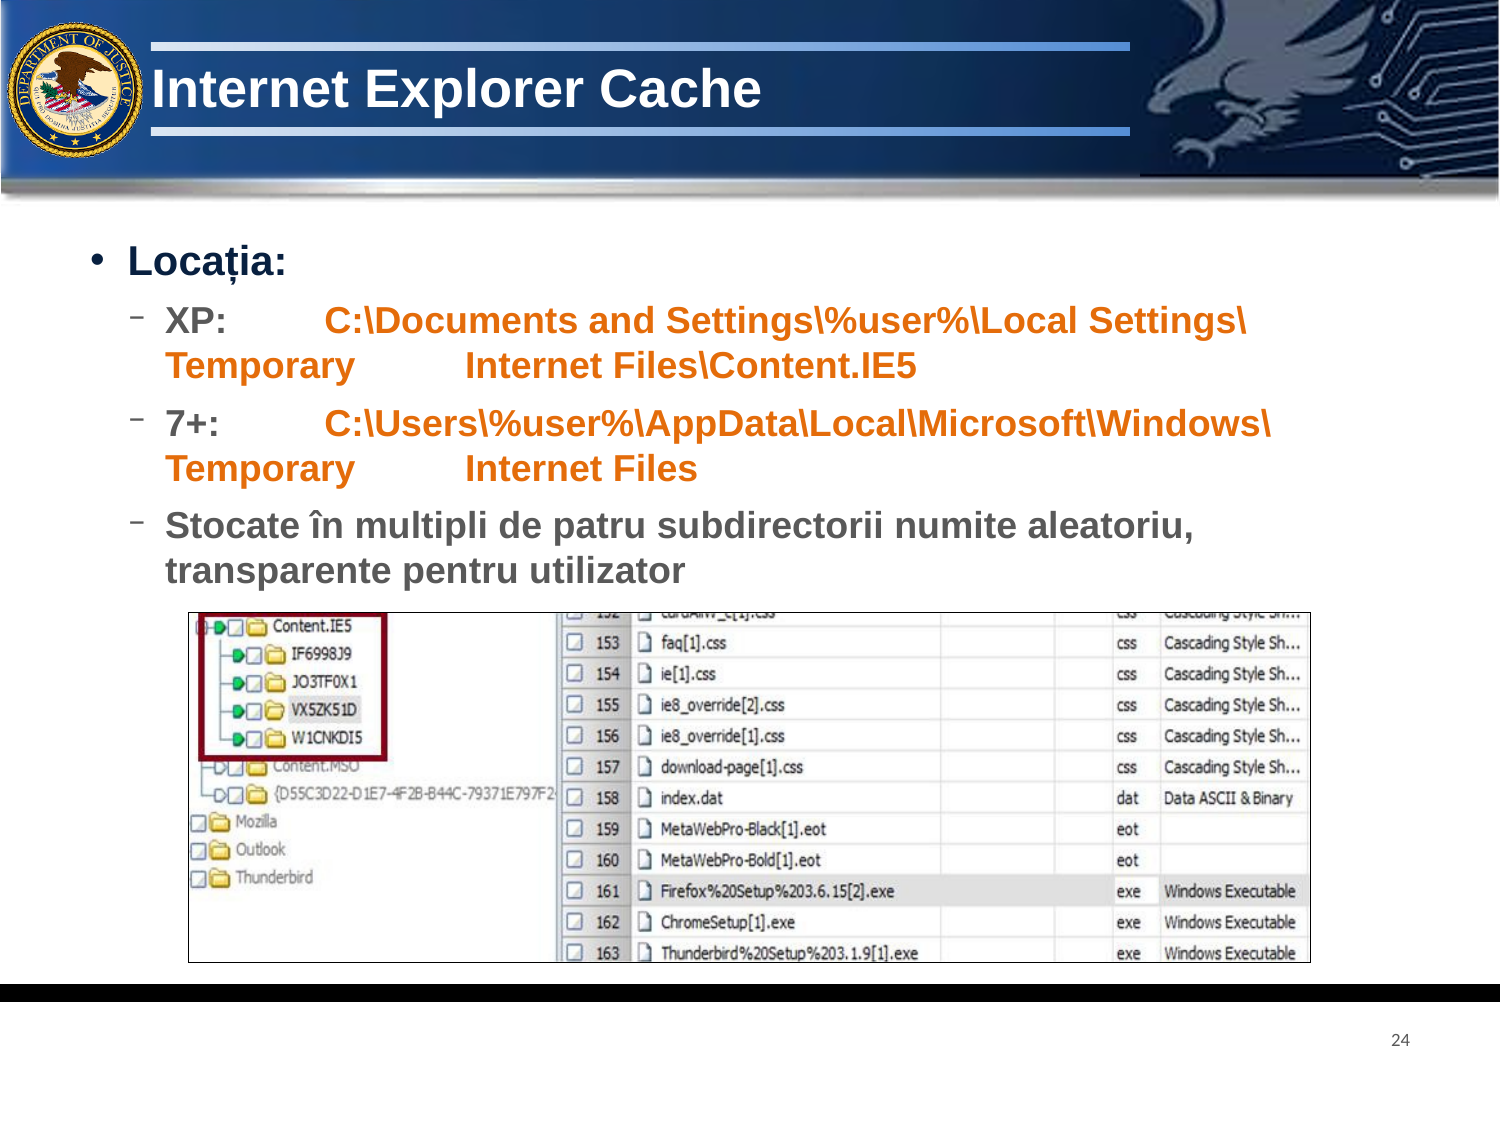

# Internet Explorer Cache
Locația:
XP:	C:\Documents and Settings\%user%\Local Settings\Temporary 	Internet Files\Content.IE5
7+:	C:\Users\%user%\AppData\Local\Microsoft\Windows\Temporary 	Internet Files
Stocate în multipli de patru subdirectorii numite aleatoriu, transparente pentru utilizator

24